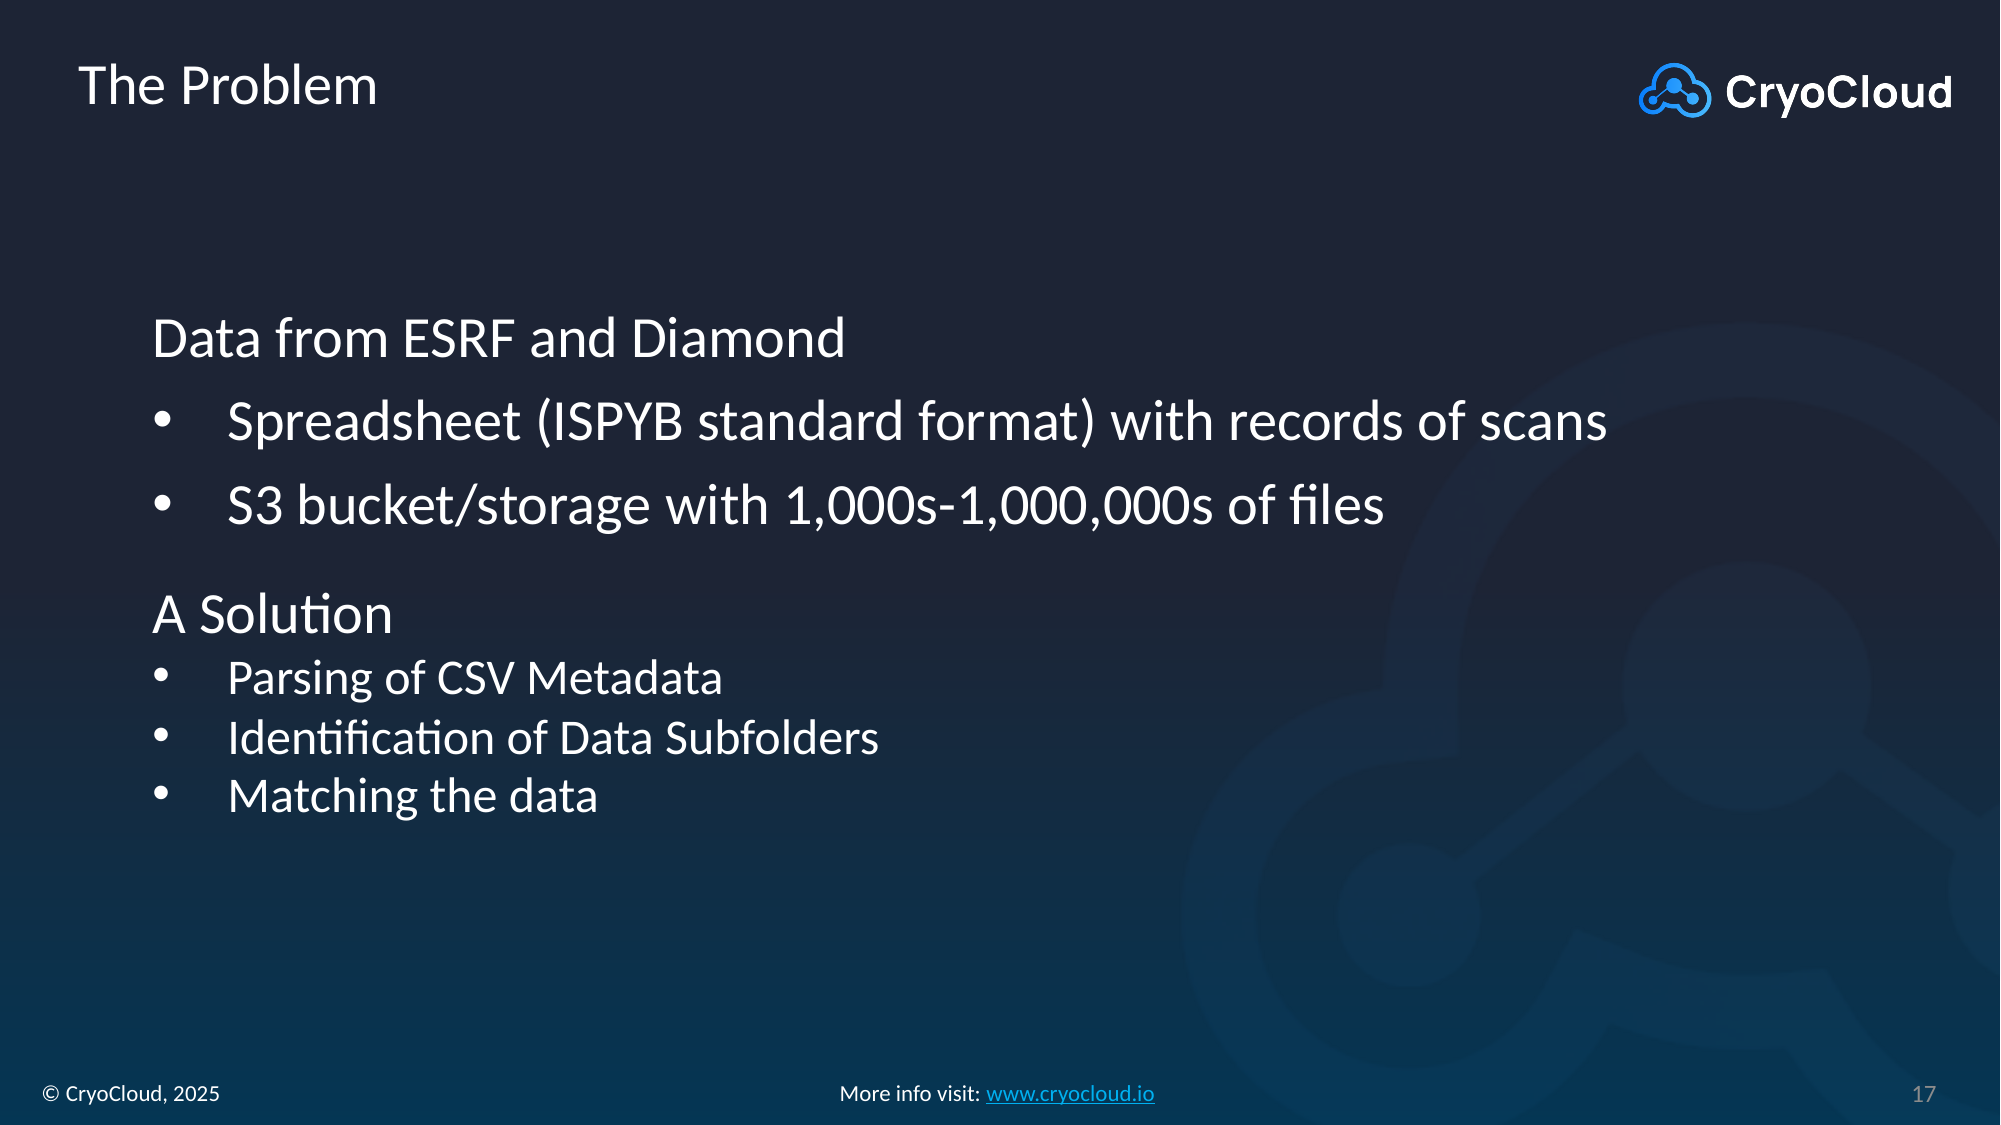

# The Problem
Data from ESRF and Diamond
Spreadsheet (ISPYB standard format) with records of scans
S3 bucket/storage with 1,000s-1,000,000s of files
A Solution
Parsing of CSV Metadata
Identification of Data Subfolders
Matching the data
17